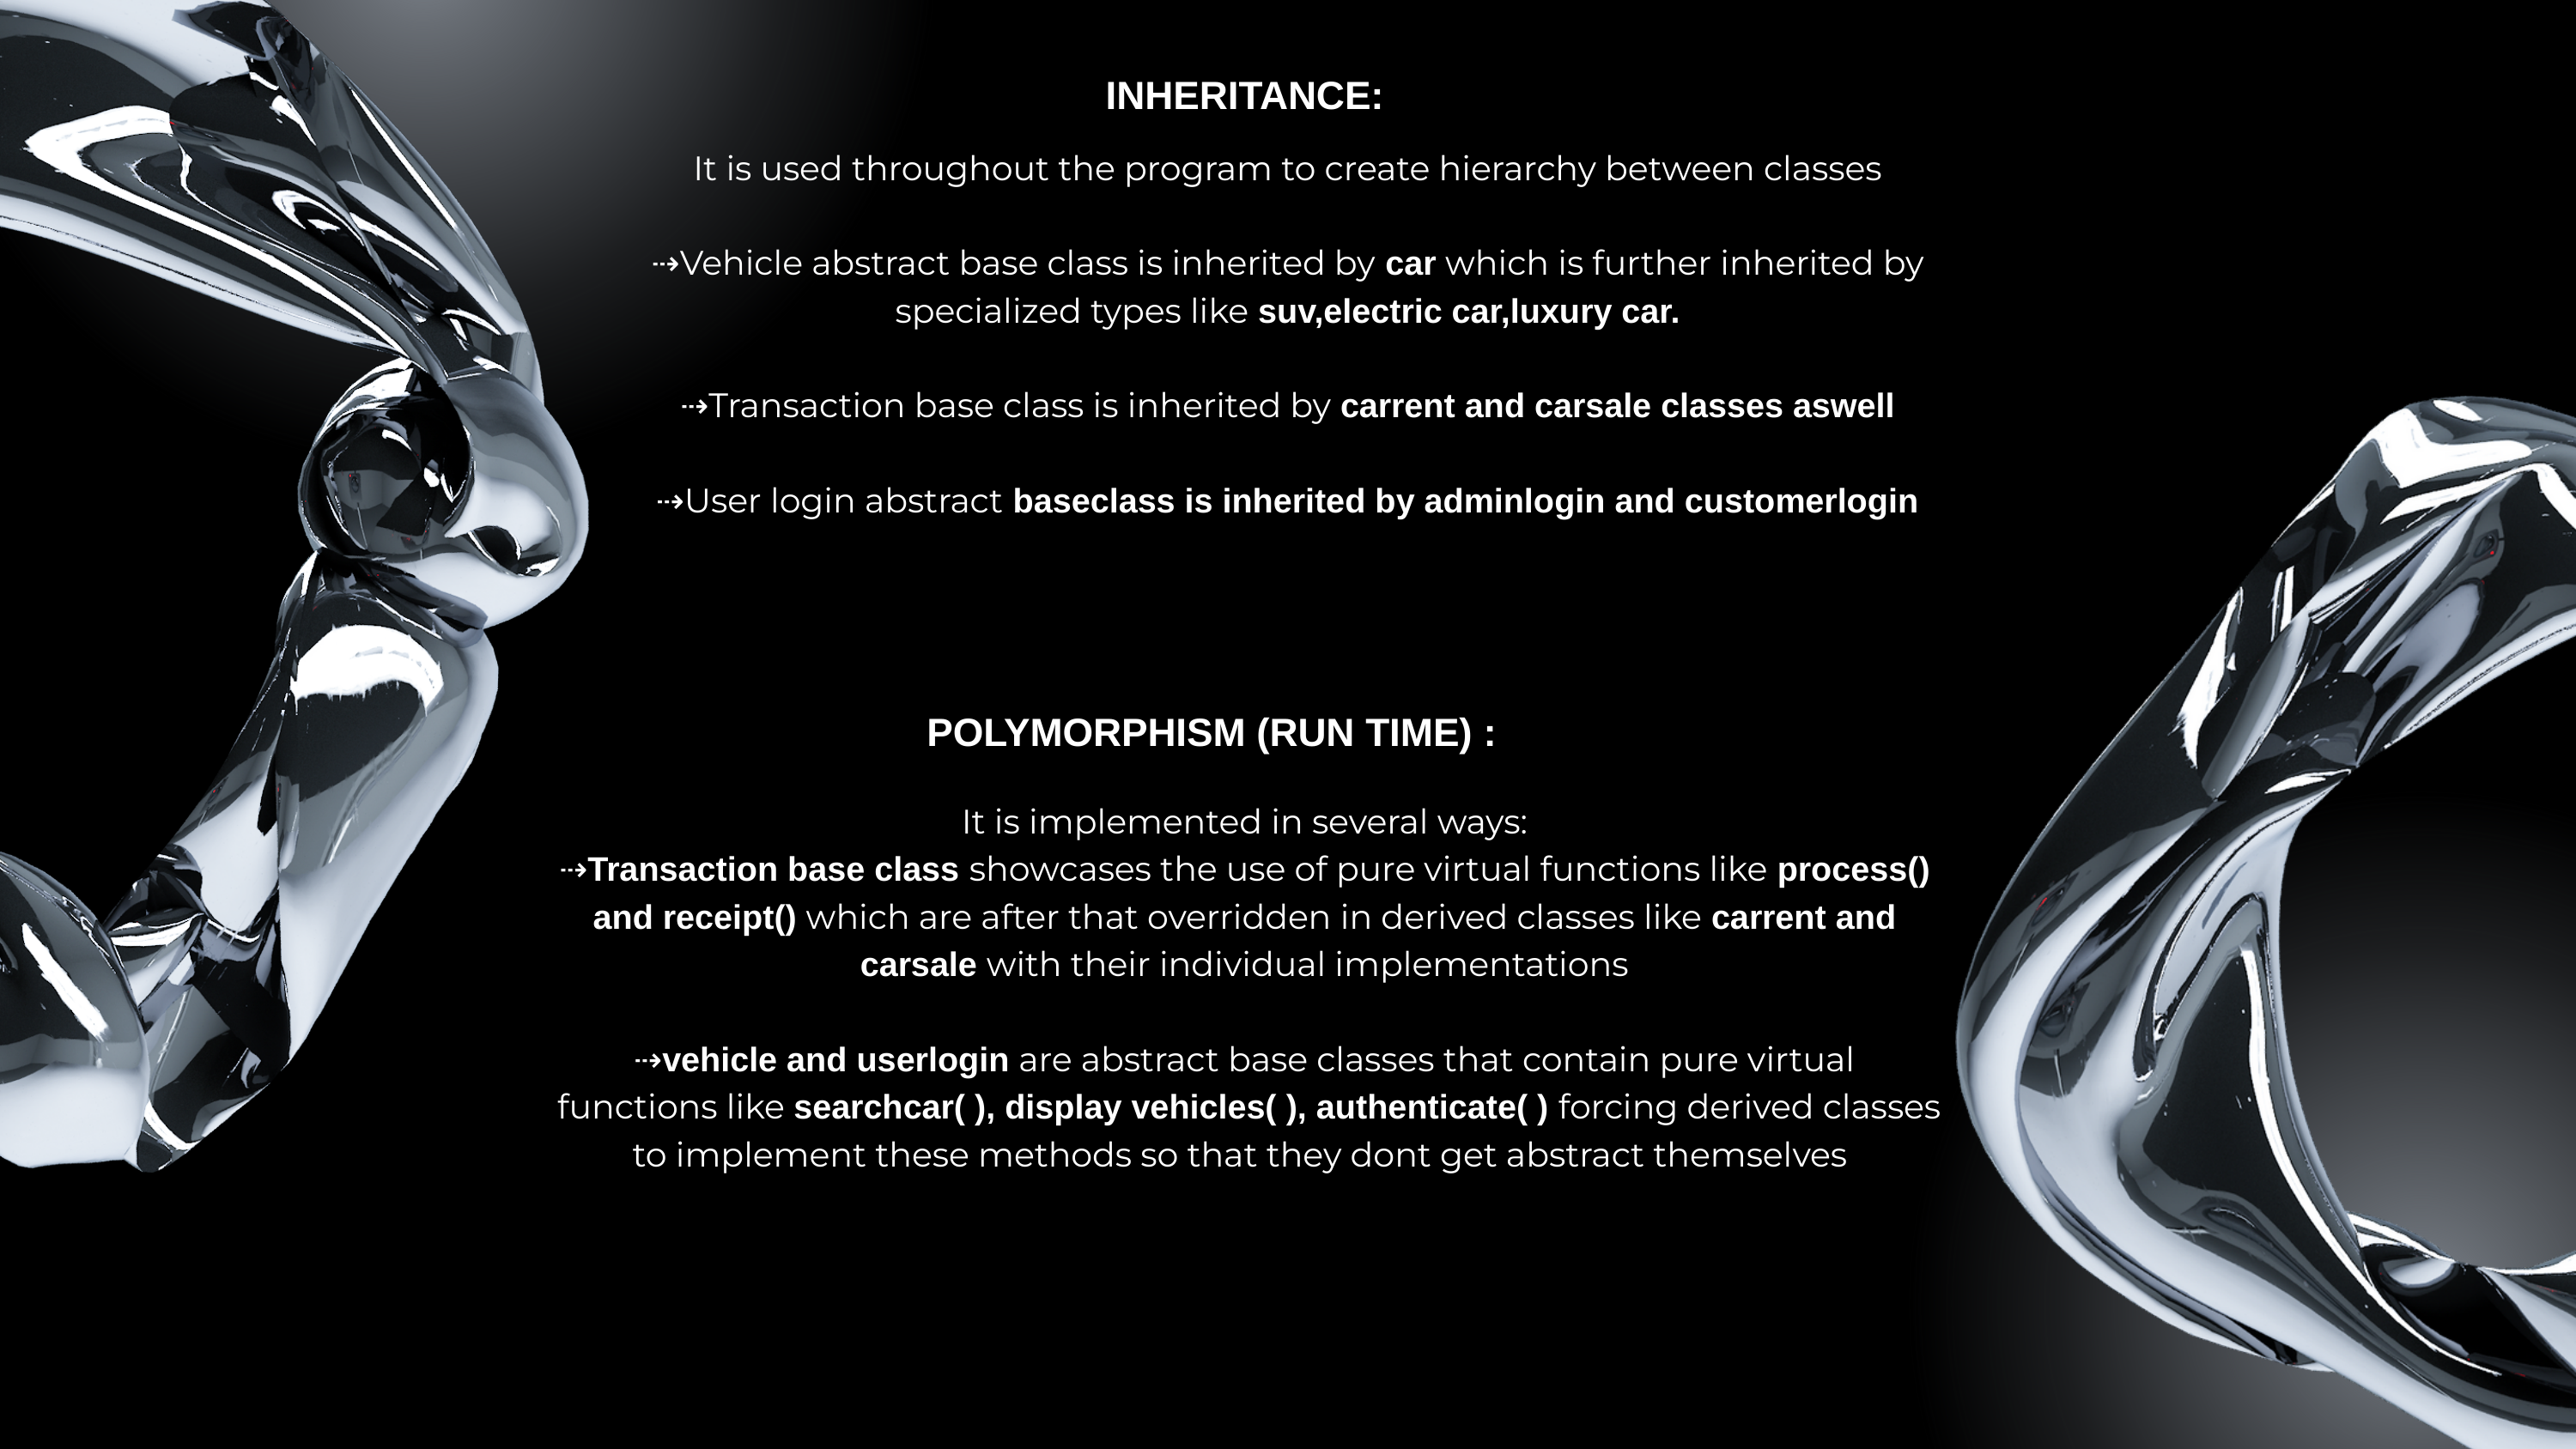

INHERITANCE:
It is used throughout the program to create hierarchy between classes

⇢Vehicle abstract base class is inherited by car which is further inherited by specialized types like suv,electric car,luxury car.

⇢Transaction base class is inherited by carrent and carsale classes aswell

⇢User login abstract baseclass is inherited by adminlogin and customerlogin

POLYMORPHISM (RUN TIME) :

It is implemented in several ways:
⇢Transaction base class showcases the use of pure virtual functions like process() and receipt() which are after that overridden in derived classes like carrent and carsale with their individual implementations

⇢vehicle and userlogin are abstract base classes that contain pure virtual
 functions like searchcar( ), display vehicles( ), authenticate( ) forcing derived classes to implement these methods so that they dont get abstract themselves